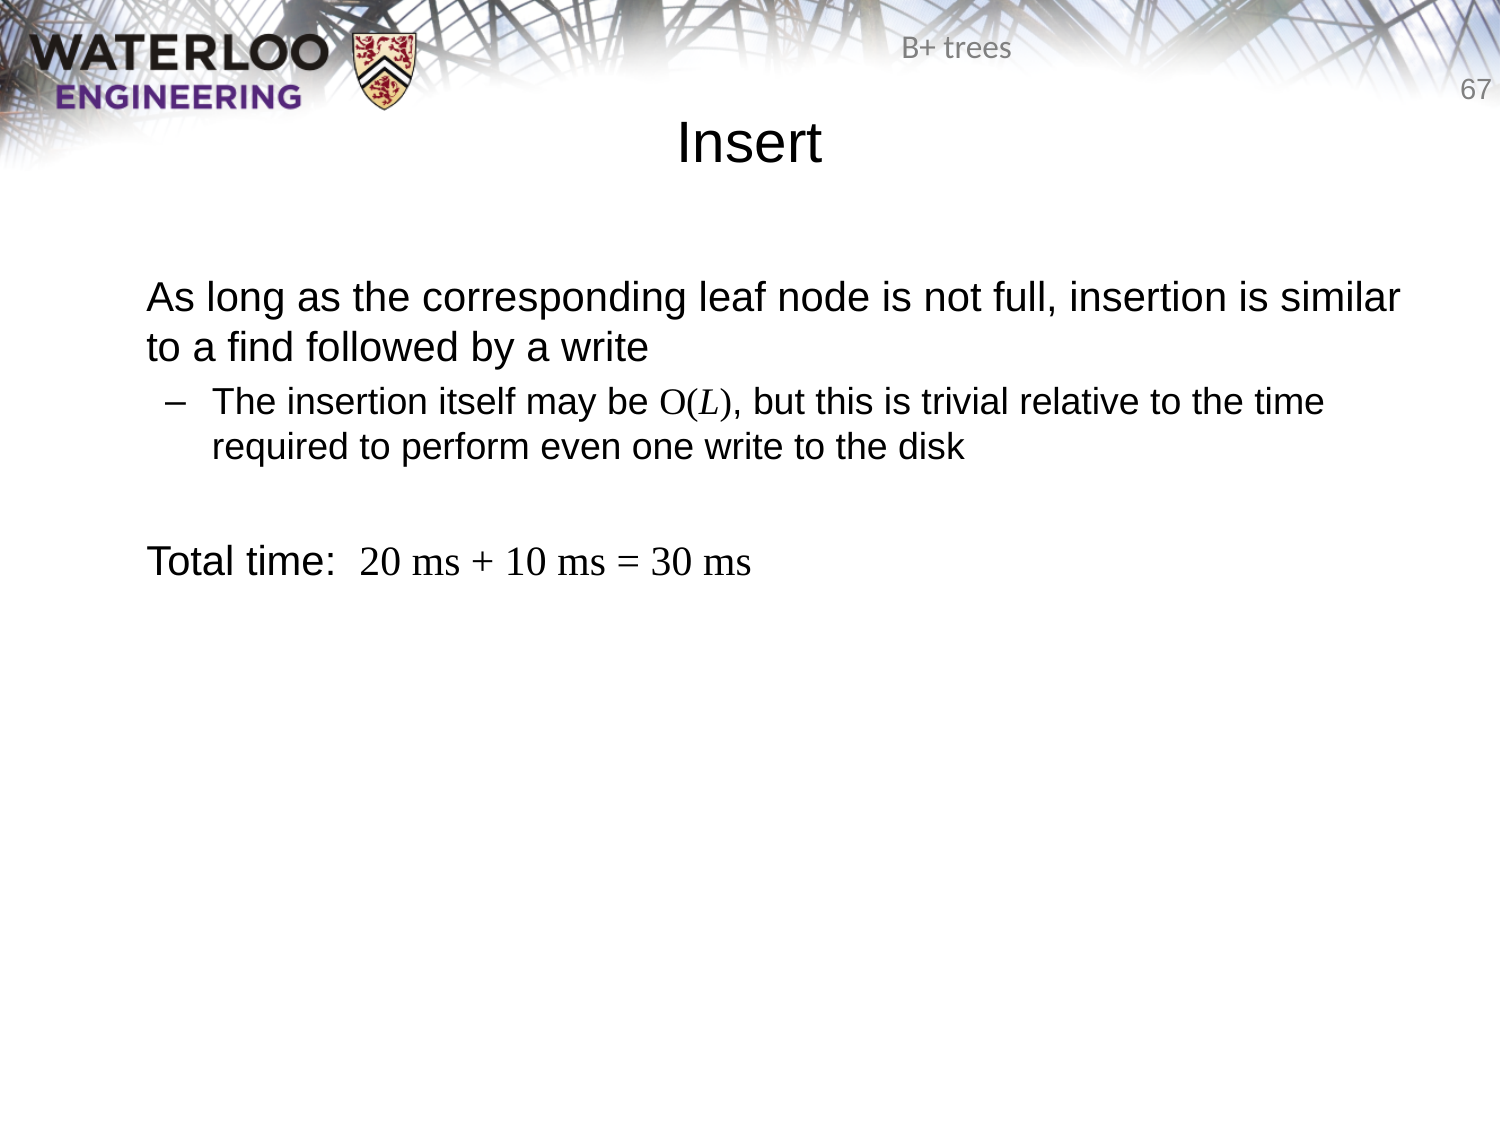

# Insert
	As long as the corresponding leaf node is not full, insertion is similar to a find followed by a write
The insertion itself may be O(L), but this is trivial relative to the time required to perform even one write to the disk

	Total time:  20 ms + 10 ms = 30 ms